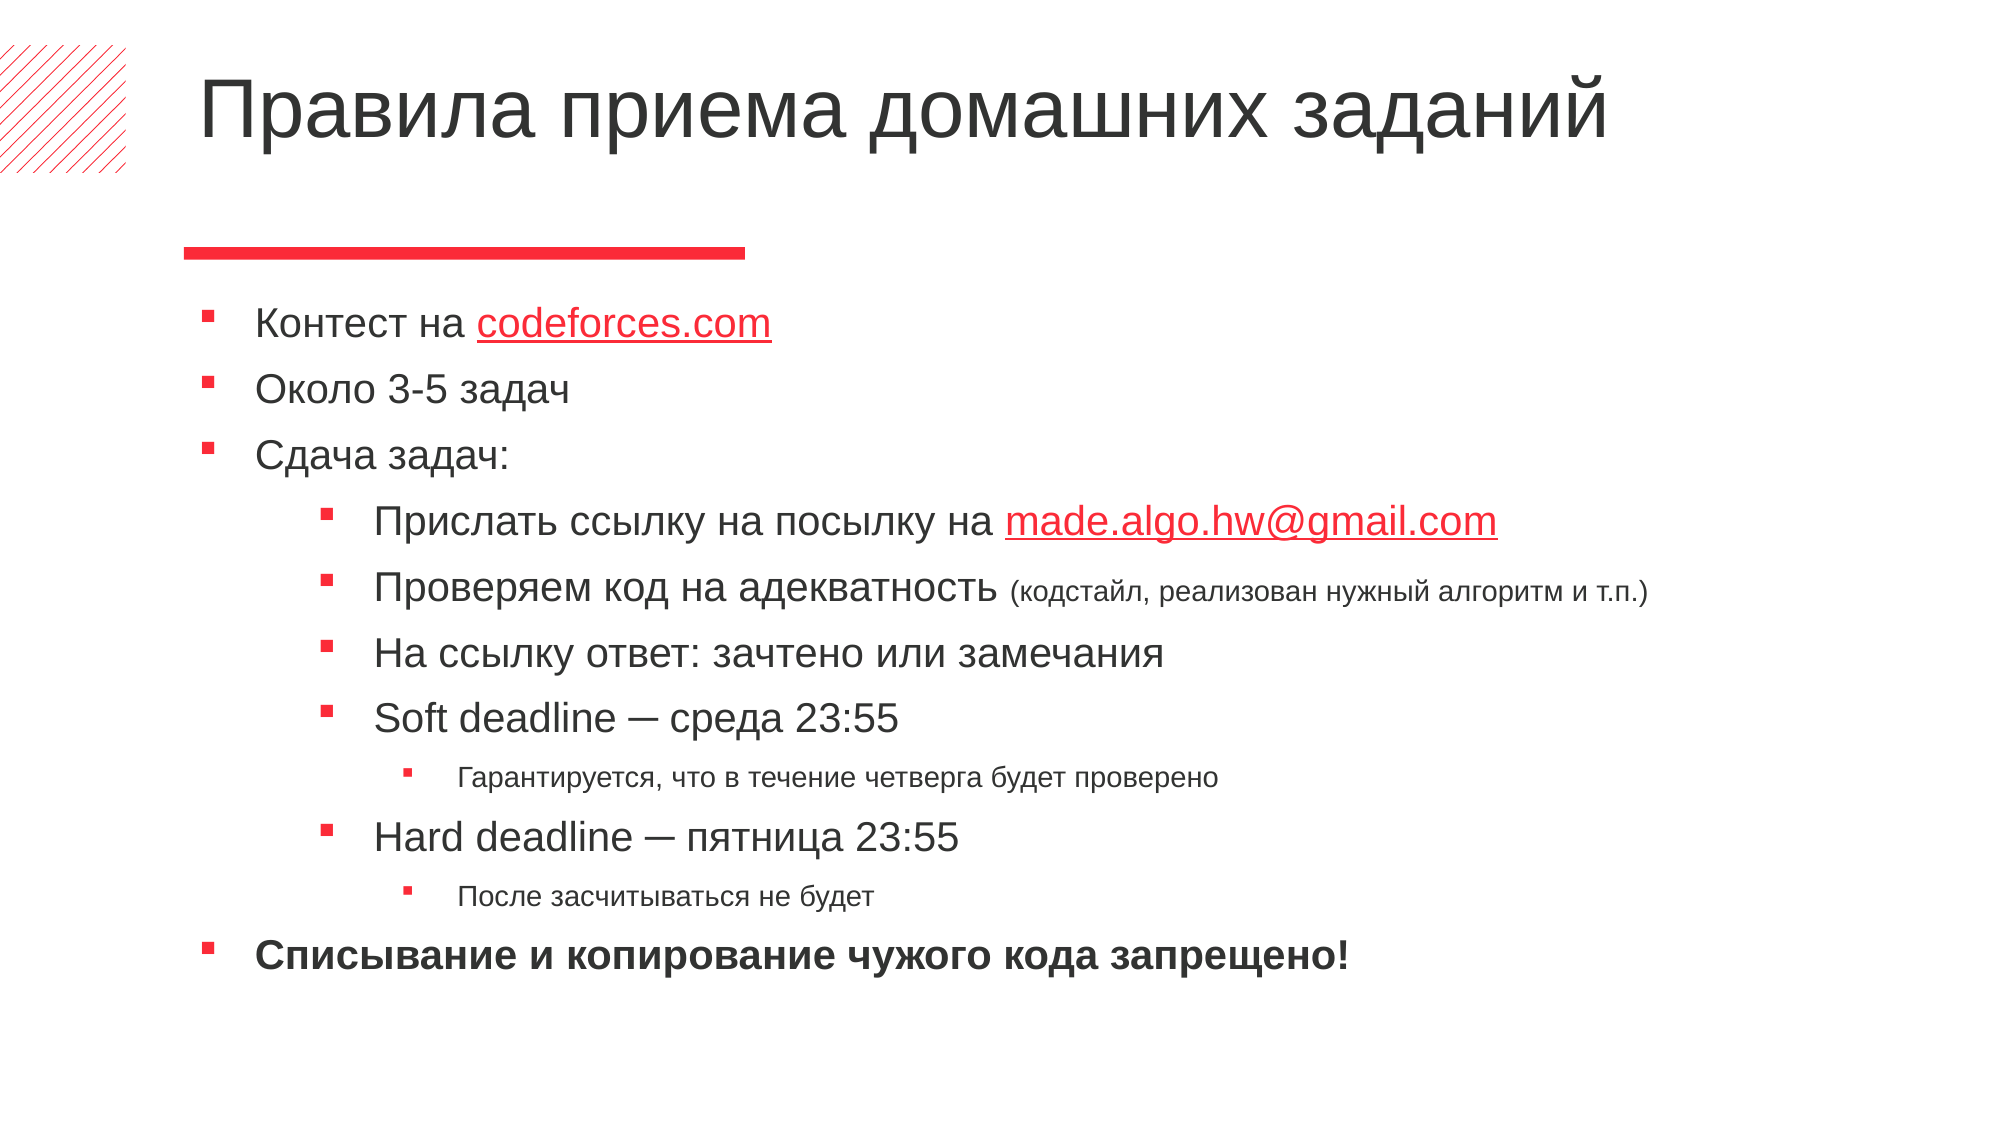

Правила приема домашних заданий
Контест на codeforces.com
Около 3-5 задач
Сдача задач:
Прислать ссылку на посылку на made.algo.hw@gmail.com
Проверяем код на адекватность (кодстайл, реализован нужный алгоритм и т.п.)
На ссылку ответ: зачтено или замечания
Soft deadline ─ среда 23:55
Гарантируется, что в течение четверга будет проверено
Hard deadline ─ пятница 23:55
После засчитываться не будет
Списывание и копирование чужого кода запрещено!